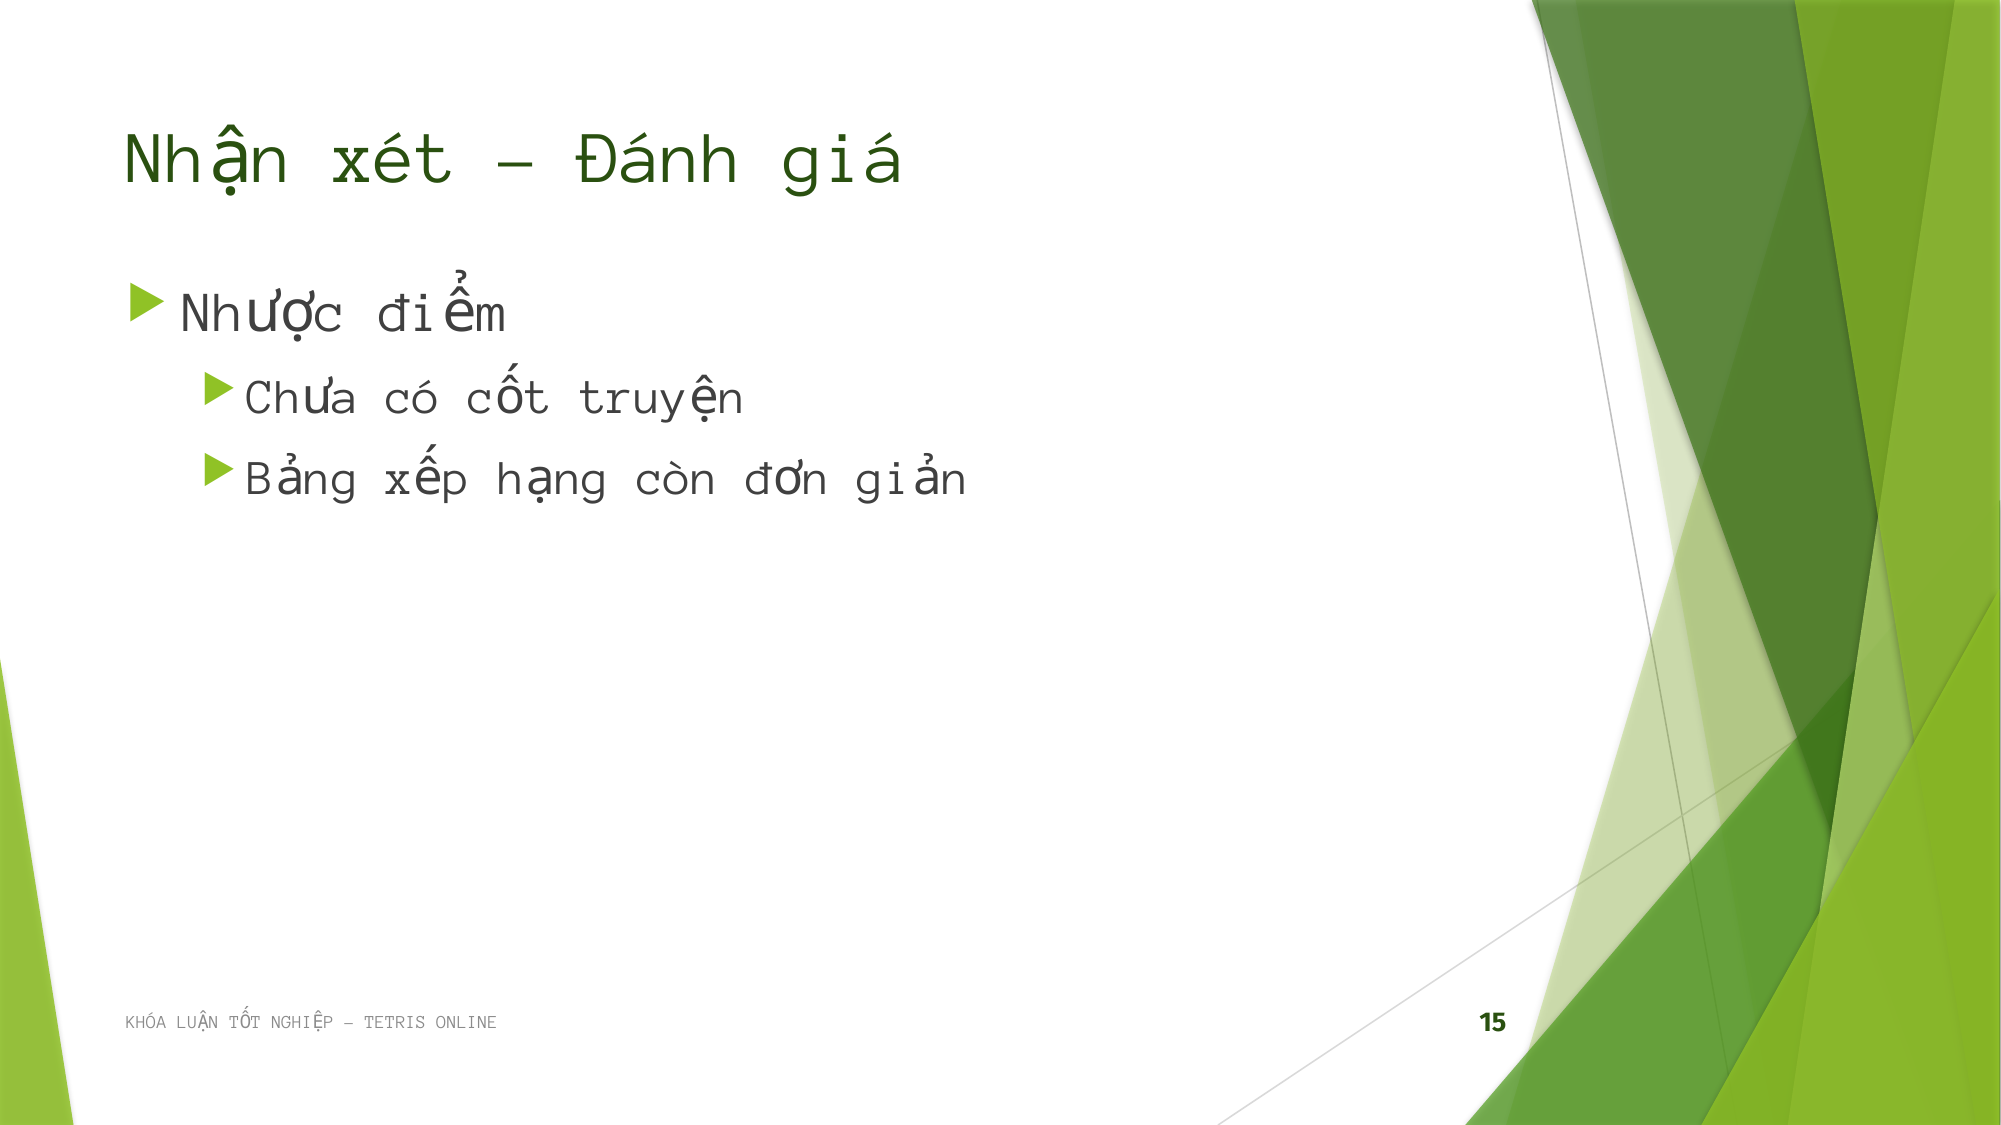

# Nhận xét – Đánh giá
Nhược điểm
Chưa có cốt truyện
Bảng xếp hạng còn đơn giản
KHÓA LUẬN TỐT NGHIỆP – TETRIS ONLINE
15